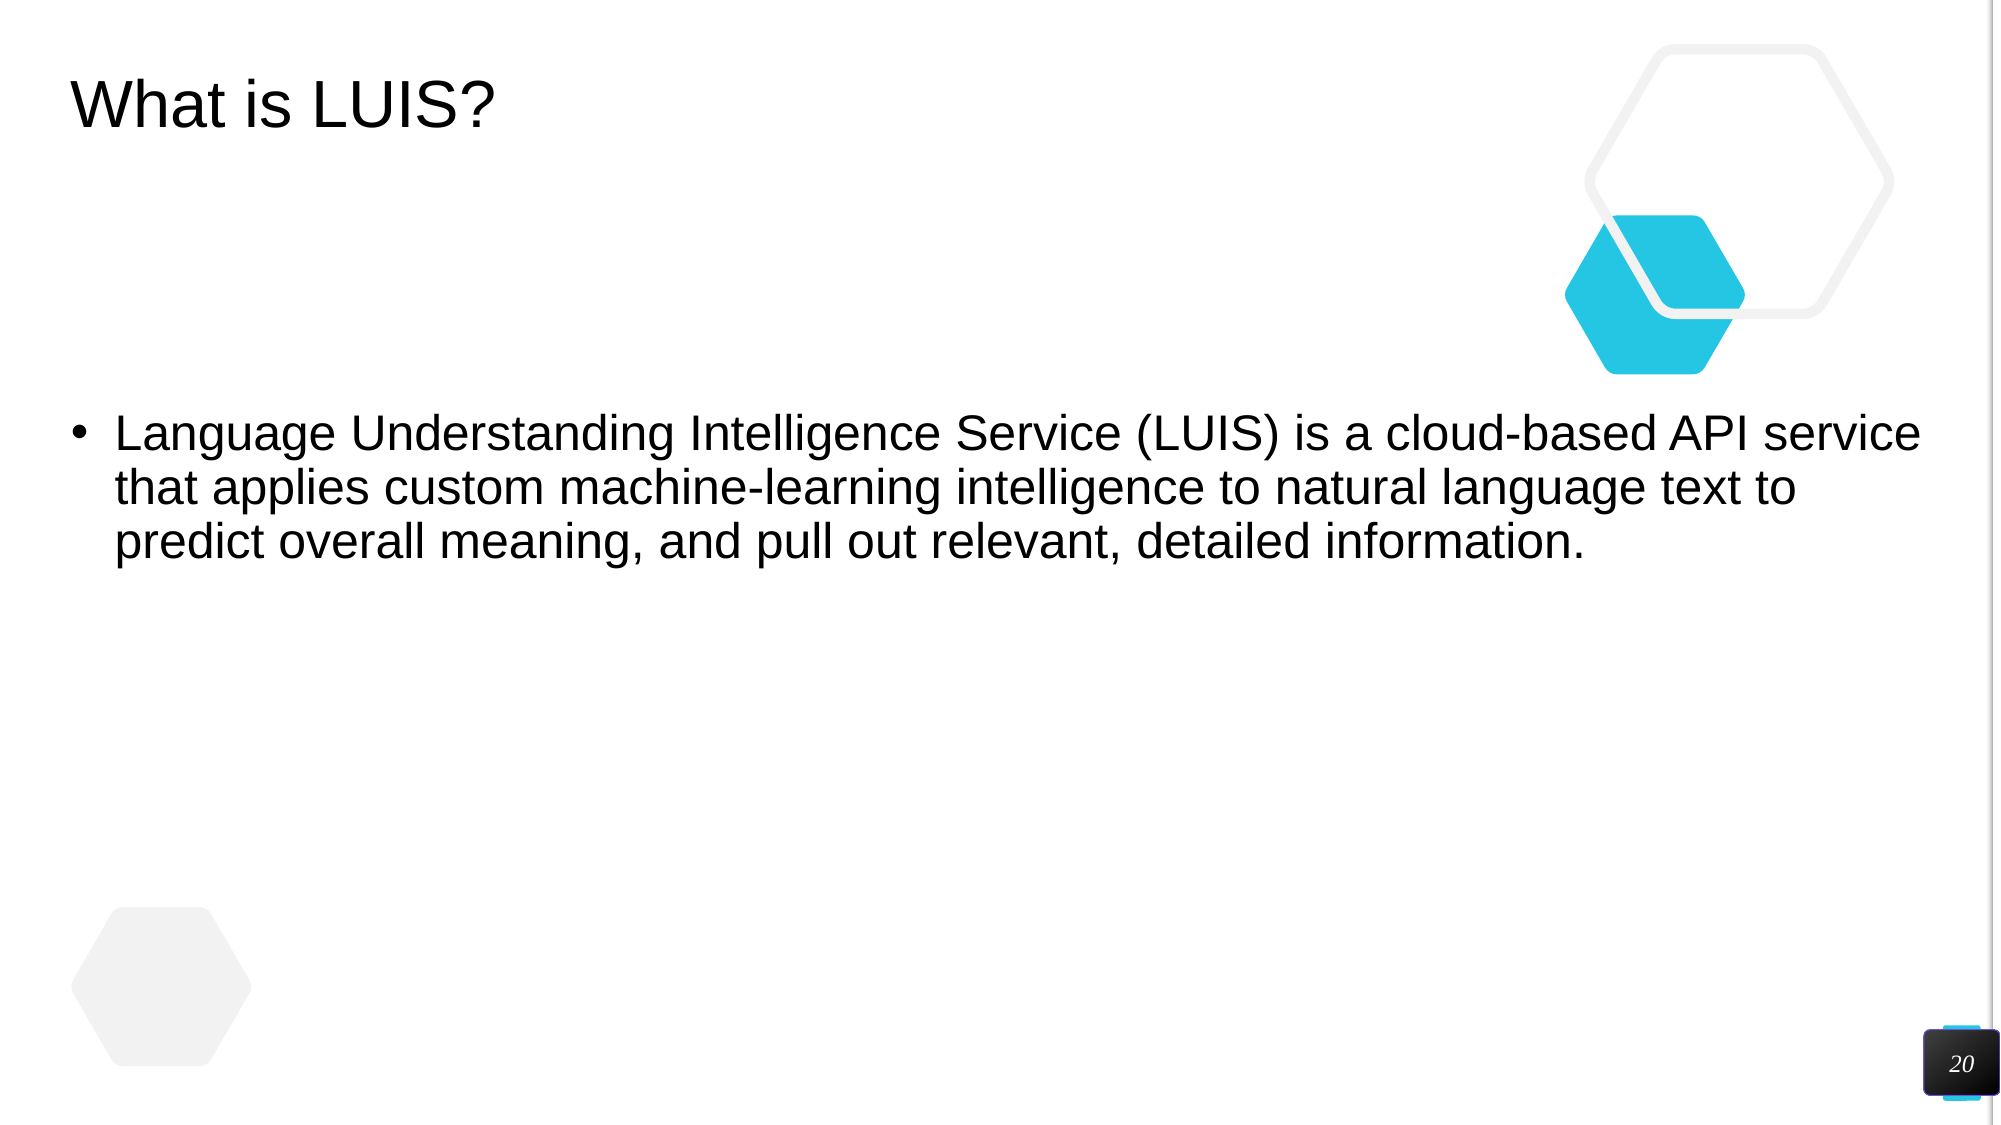

# What is LUIS?
Language Understanding Intelligence Service (LUIS) is a cloud-based API service that applies custom machine-learning intelligence to natural language text to predict overall meaning, and pull out relevant, detailed information.
20